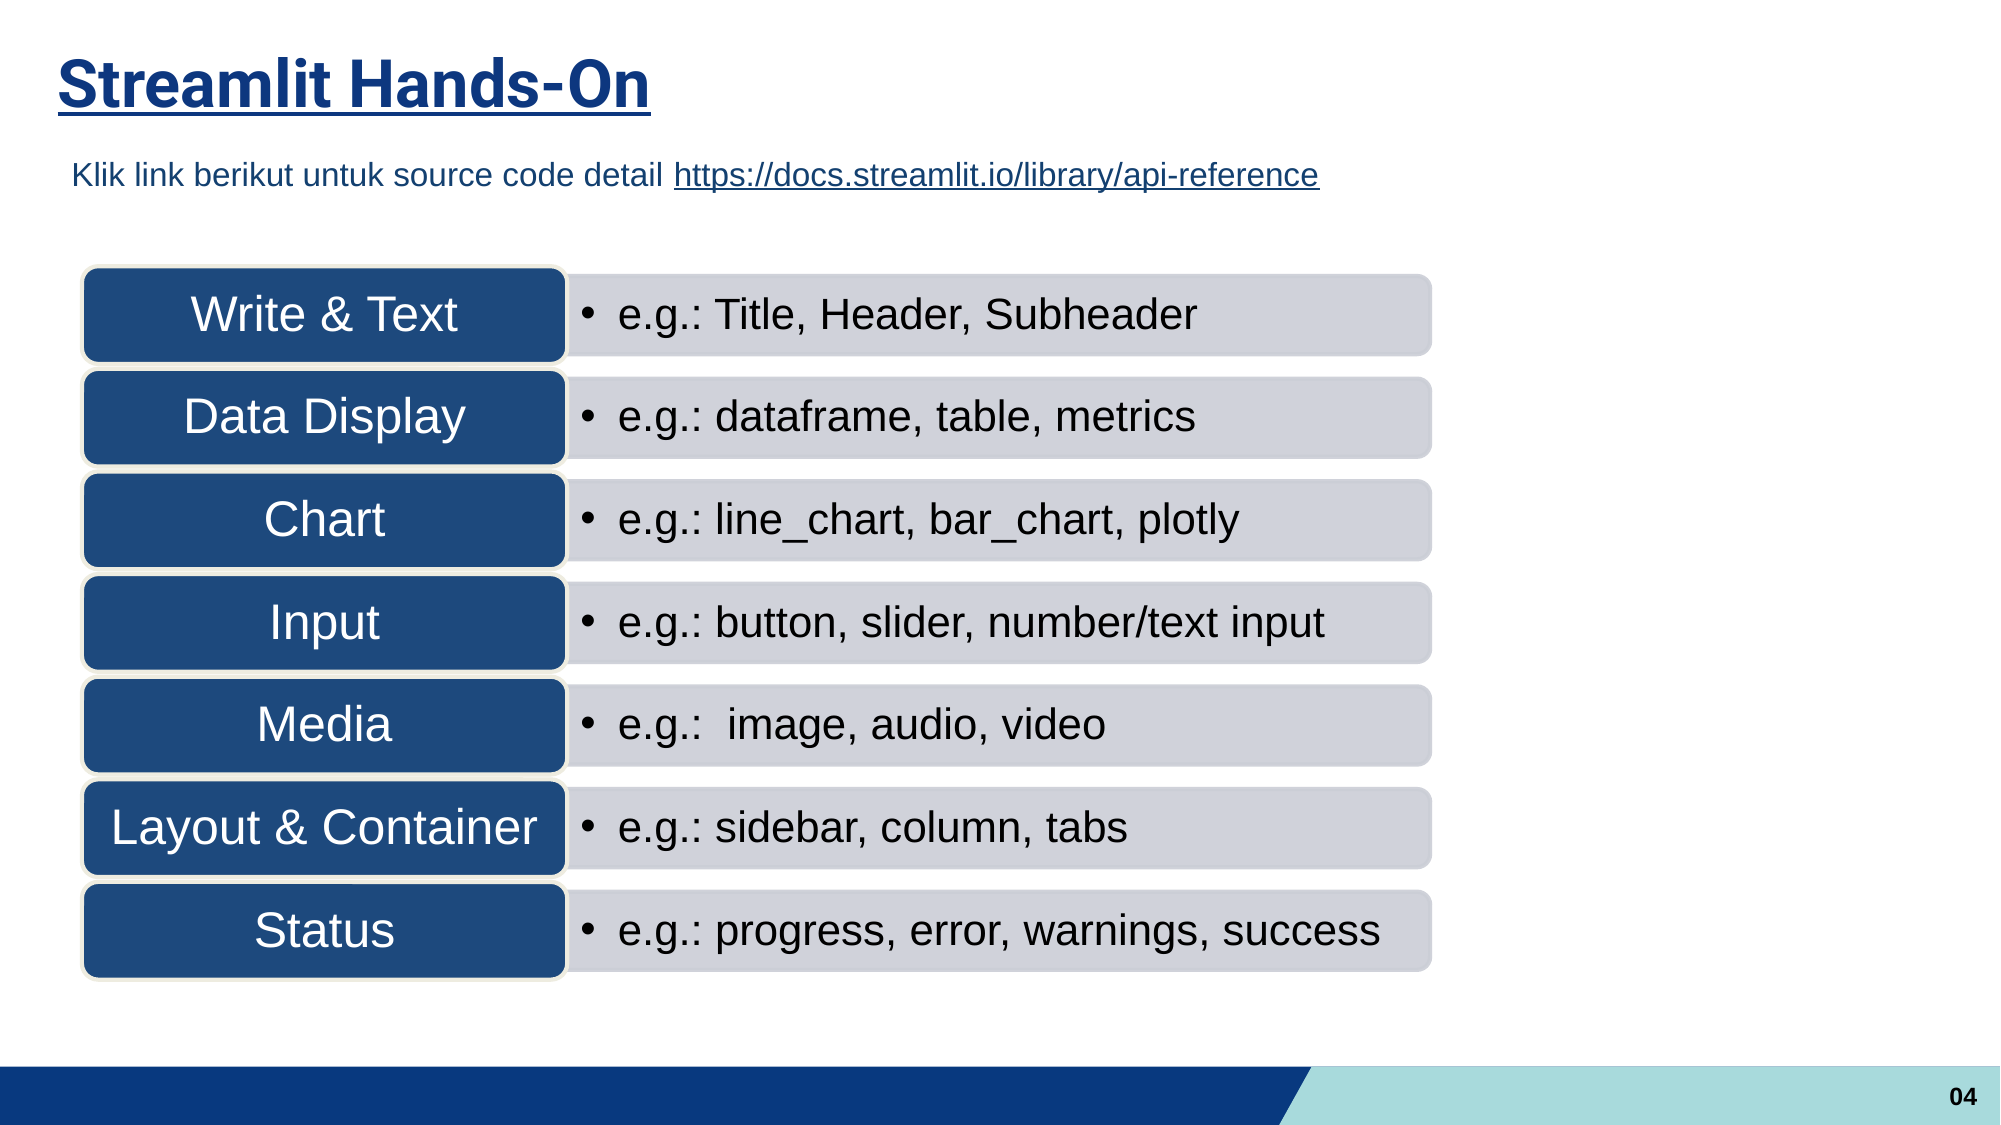

Streamlit Hands-On
Klik link berikut untuk source code detail https://docs.streamlit.io/library/api-reference

Write & Text
e.g.: Title, Header, Subheader

Data Display
e.g.: dataframe, table, metrics

Chart
e.g.: line_chart, bar_chart, plotly

Input
e.g.: button, slider, number/text input

Media
e.g.:  image, audio, video

Layout & Container
e.g.: sidebar, column, tabs

Status
e.g.: progress, error, warnings, success

04